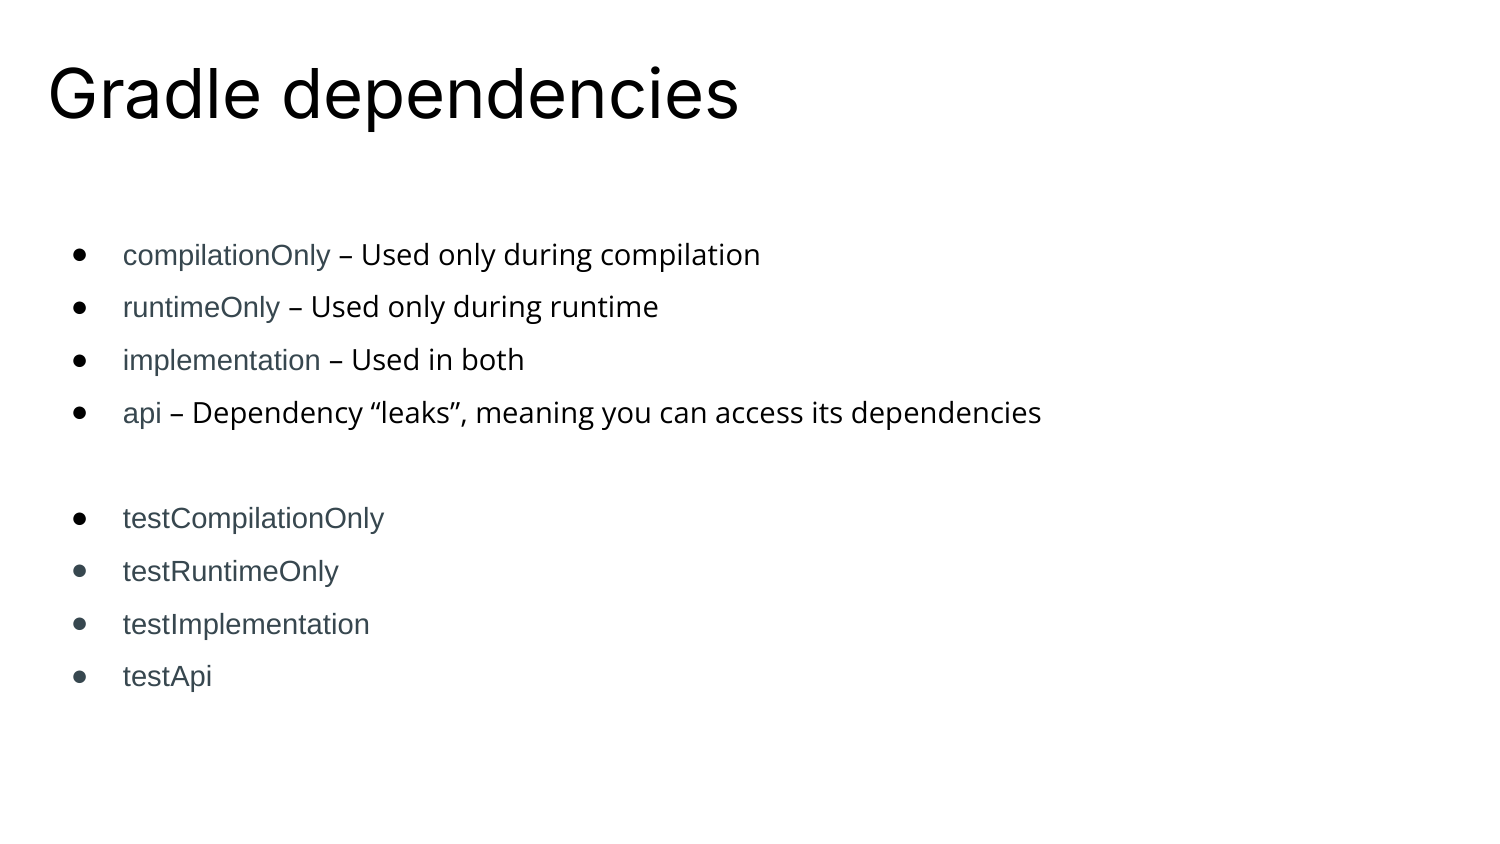

# Gradle dependencies
compilationOnly – Used only during compilation
runtimeOnly – Used only during runtime
implementation – Used in both
api – Dependency “leaks”, meaning you can access its dependencies

testCompilationOnly
testRuntimeOnly
testImplementation
testApi